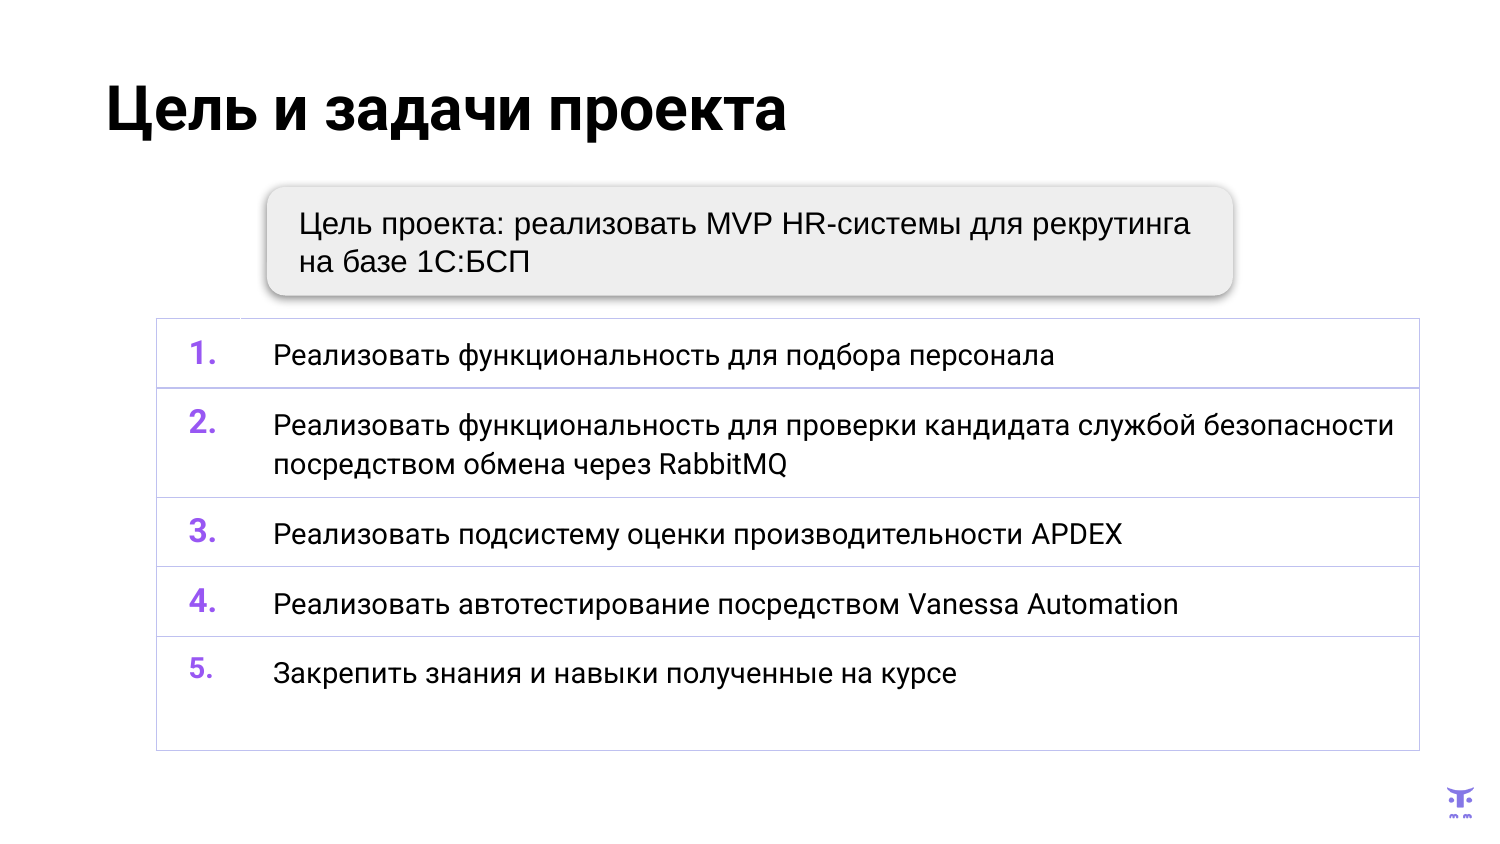

Цель и задачи проекта
Цель проекта: реализовать MVP HR-системы для рекрутинга на базе 1С:БСП
| 1. | Реализовать функциональность для подбора персонала |
| --- | --- |
| 2. | Реализовать функциональность для проверки кандидата службой безопасности посредством обмена через RabbitMQ |
| 3. | Реализовать подсистему оценки производительности APDEX |
| 4. | Реализовать автотестирование посредством Vanessa Automation |
| 5. | Закрепить знания и навыки полученные на курсе |